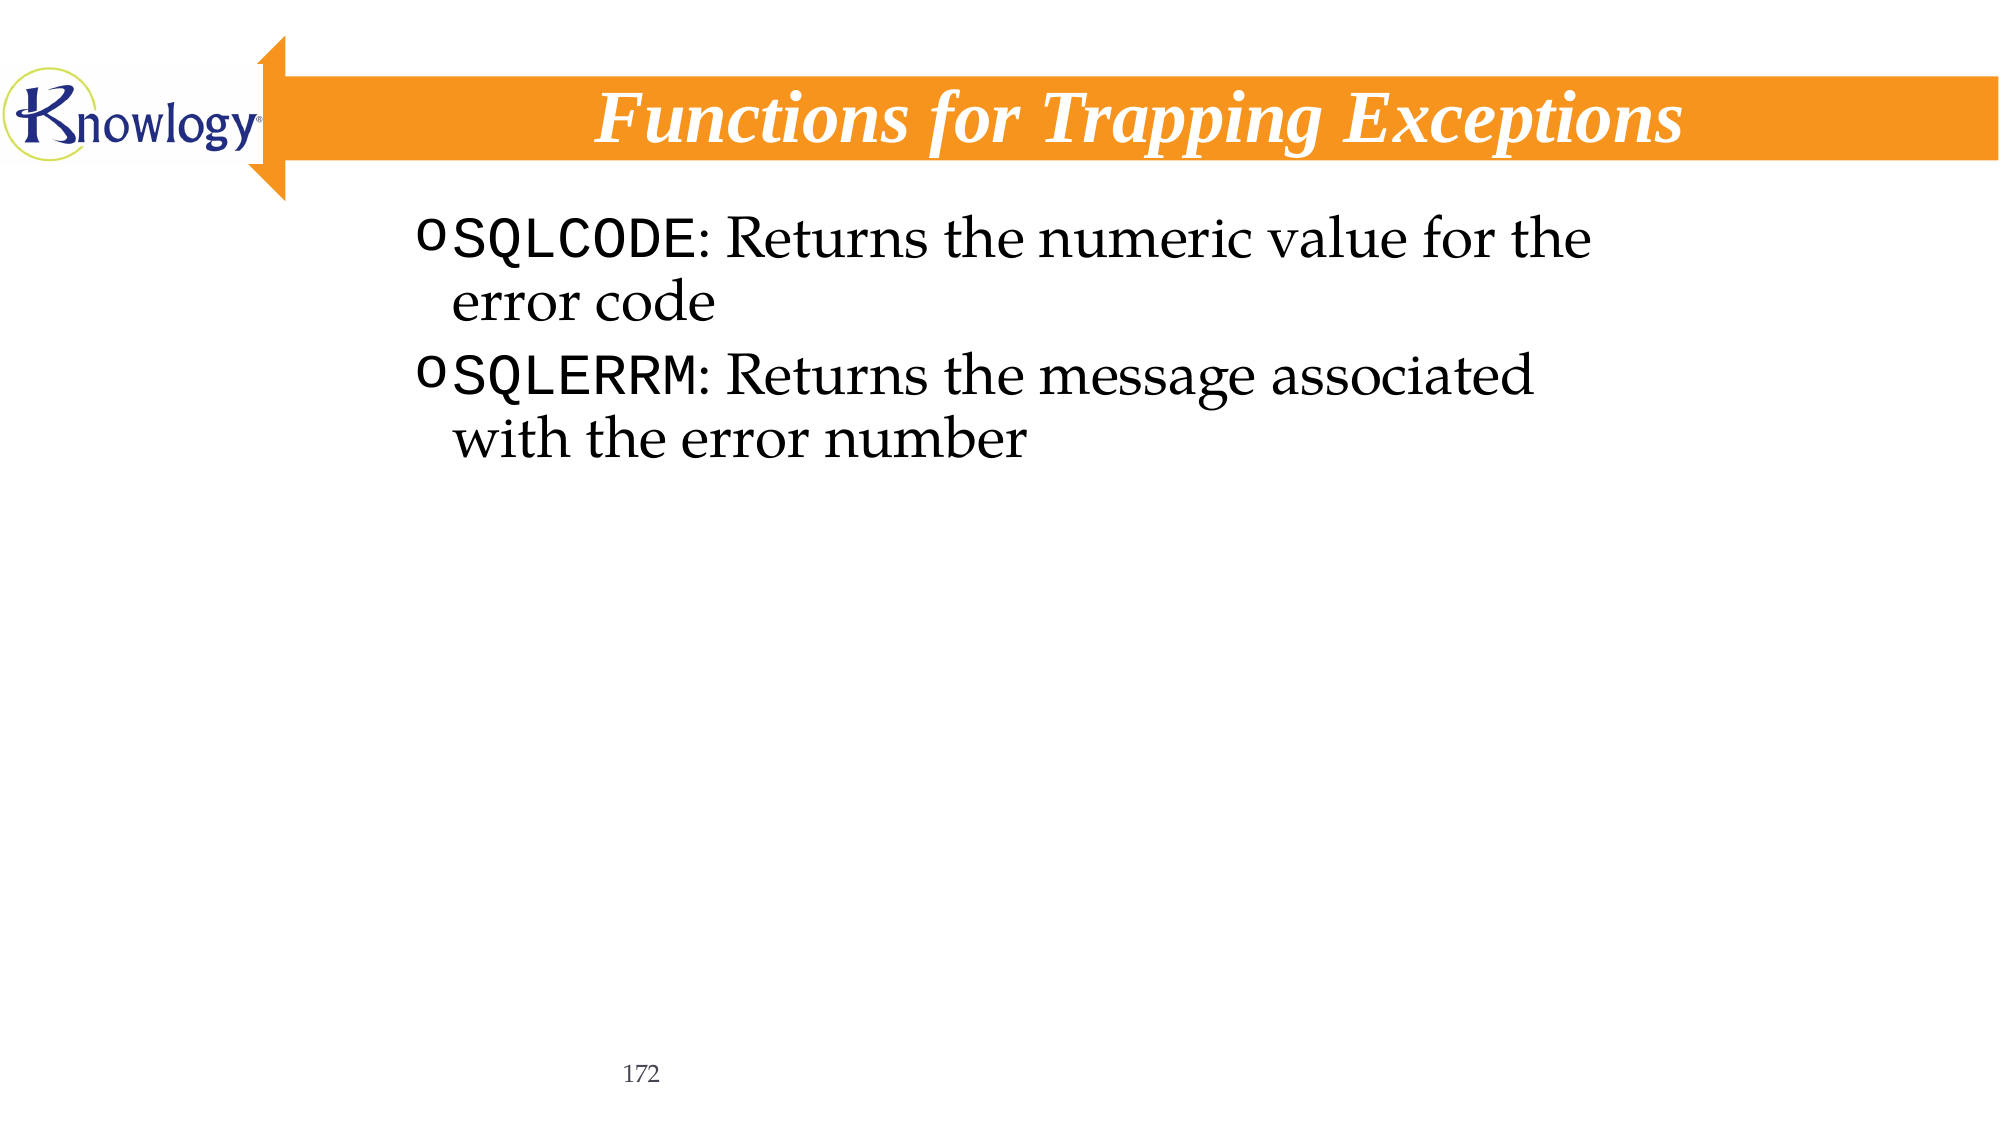

# Functions for Trapping Exceptions
SQLCODE: Returns the numeric value for the error code
SQLERRM: Returns the message associated with the error number

172